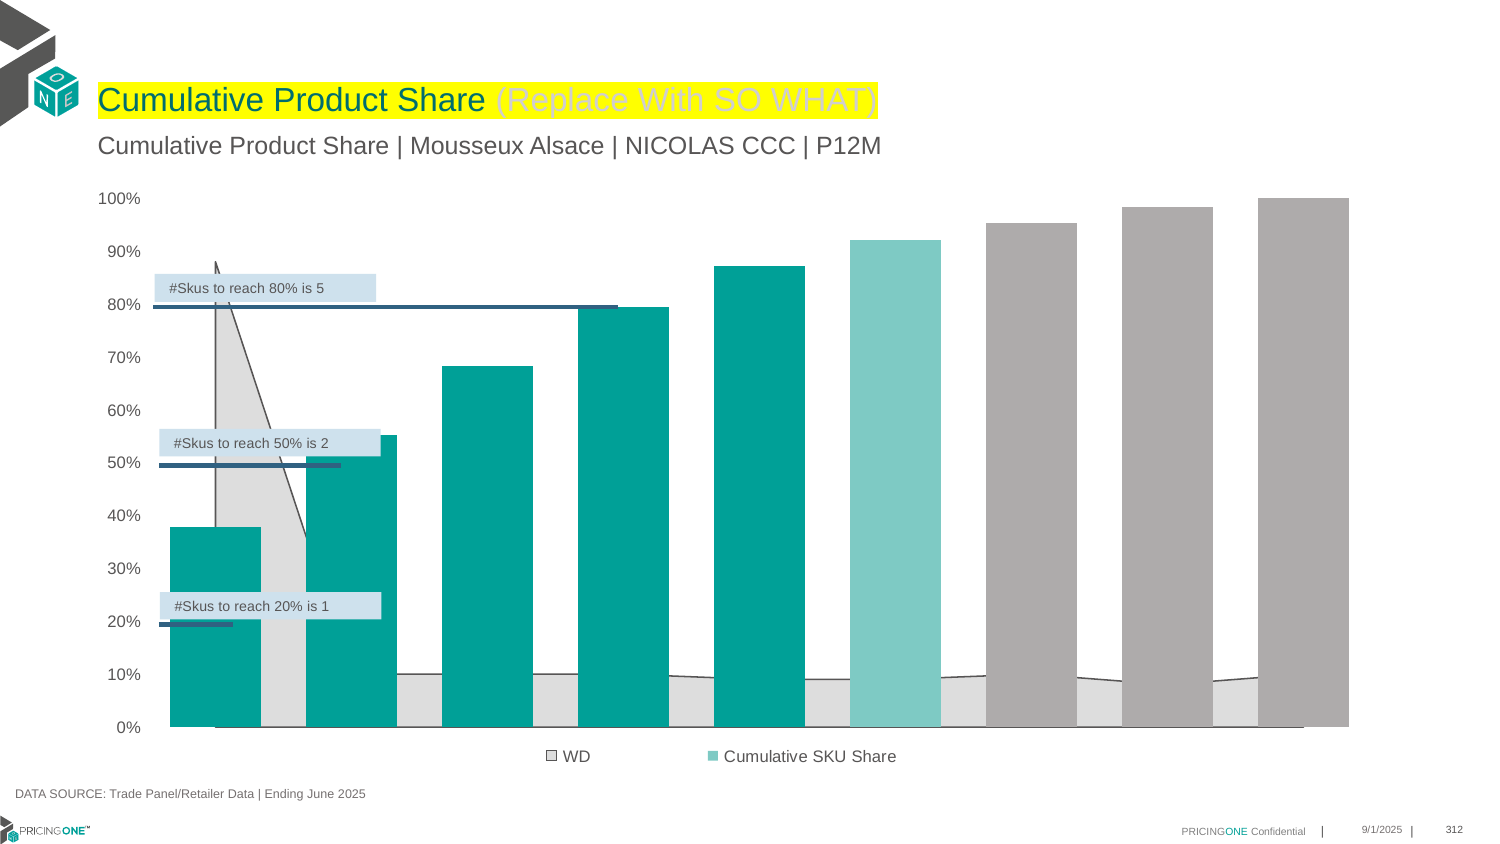

# Cumulative Product Share (Replace With SO WHAT)
Cumulative Product Share | Mousseux Alsace | NICOLAS CCC | P12M

### Chart

| Category | WD | Cumulative SKU Share |
|---|---|---|
| Mure | 0.88 | 0.3779893408645743 |
| All Others | 0.1 | 0.5531362456156333 |
| All Others | 0.1 | 0.6831868081811141 |
| All Others | 0.1 | 0.7937867261877647 |
| All Others | 0.09 | 0.8717715118662597 |
| All Others | 0.09 | 0.9203753473329385 |
| Mure | 0.1 | 0.9537193094337902 |
| Mure | 0.08 | 0.9843757117478248 |
| All Others | 0.1 | 0.9999999999999999 |
#Skus to reach 80% is 5
#Skus to reach 50% is 2
#Skus to reach 20% is 1
DATA SOURCE: Trade Panel/Retailer Data | Ending June 2025

9/1/2025
312